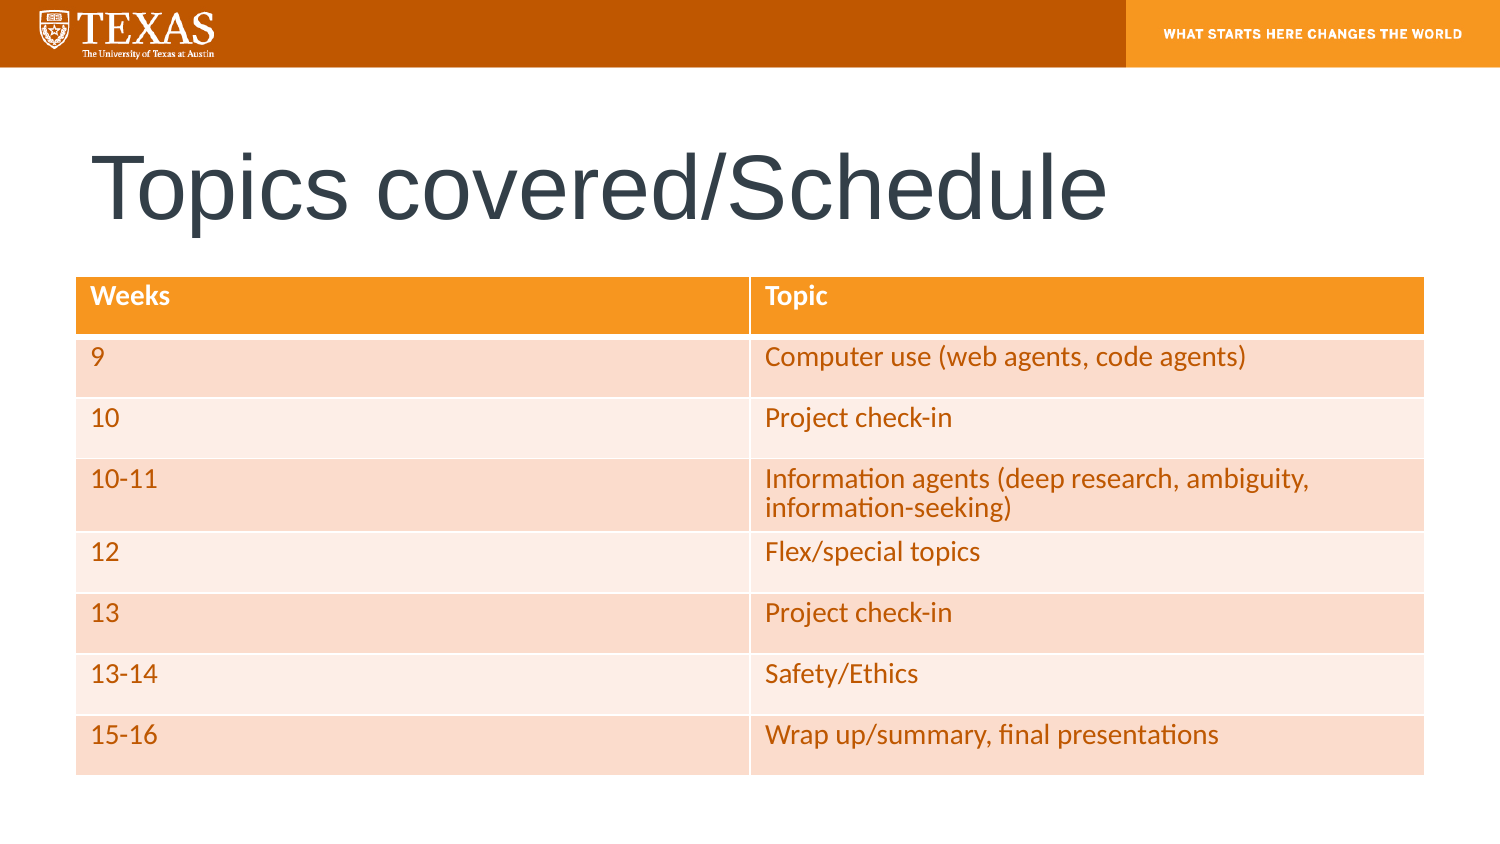

# Topics covered/Schedule
| Weeks | Topic |
| --- | --- |
| 9 | Computer use (web agents, code agents) |
| 10 | Project check-in |
| 10-11 | Information agents (deep research, ambiguity, information-seeking) |
| 12 | Flex/special topics |
| 13 | Project check-in |
| 13-14 | Safety/Ethics |
| 15-16 | Wrap up/summary, final presentations |